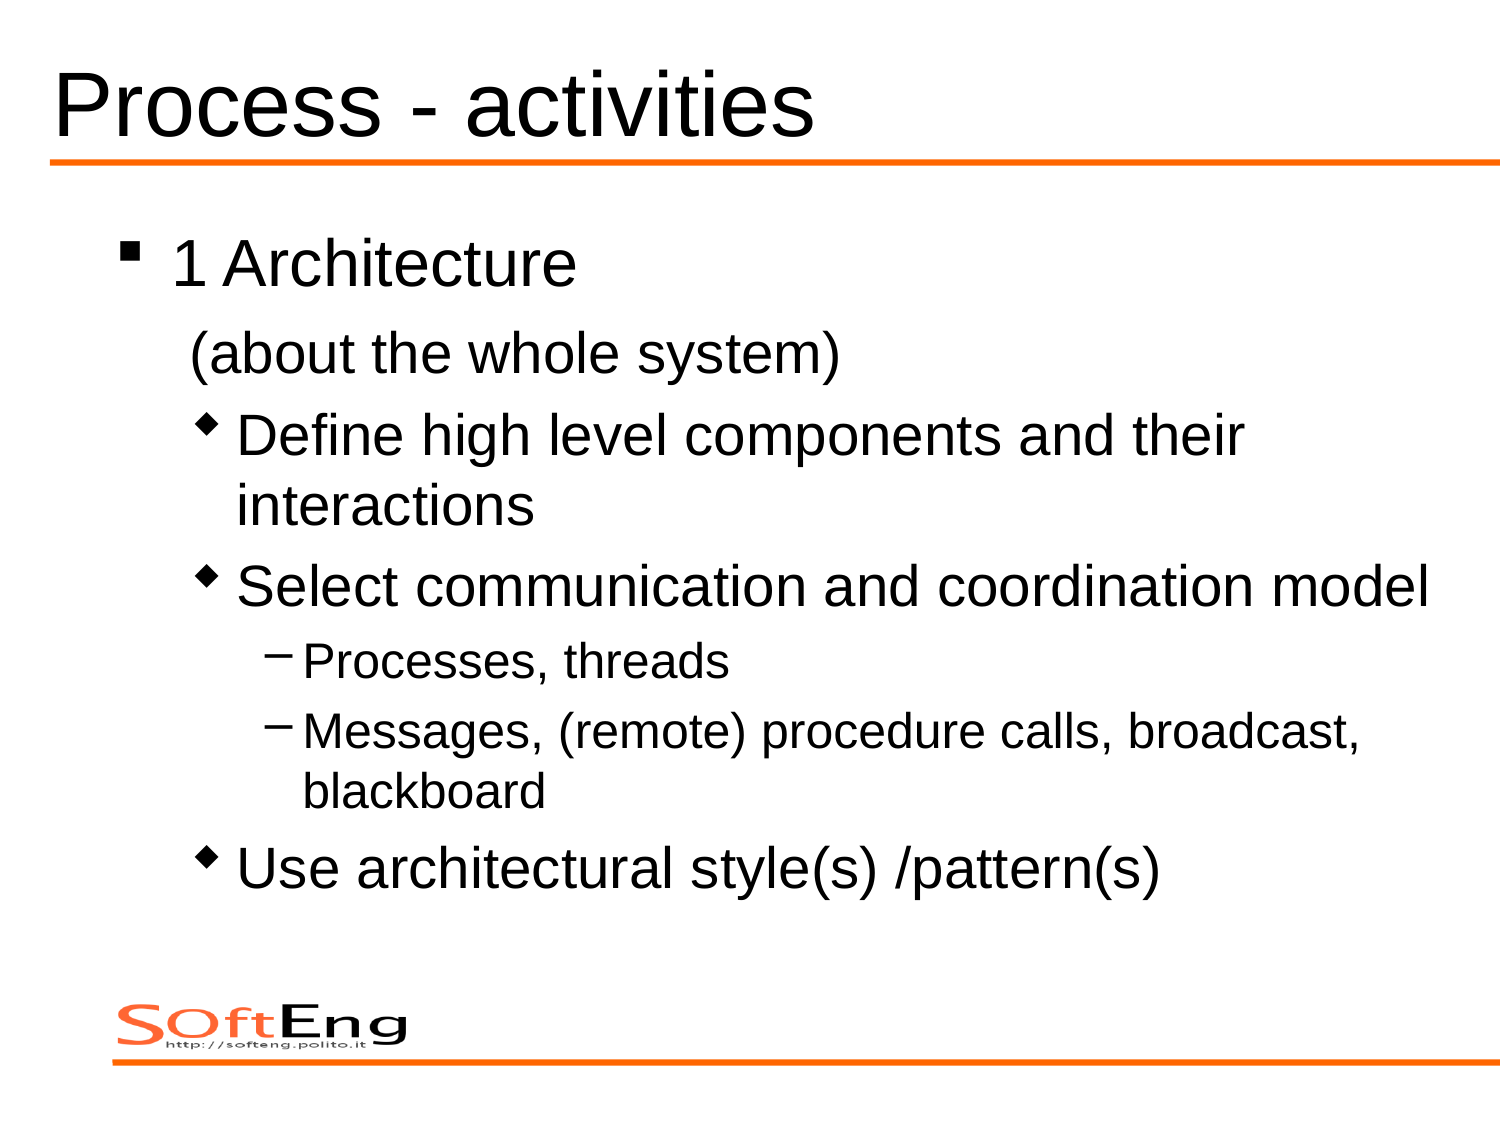

# Process - activities
1 Architecture
(about the whole system)
Define high level components and their interactions
Select communication and coordination model
Processes, threads
Messages, (remote) procedure calls, broadcast, blackboard
Use architectural style(s) /pattern(s)